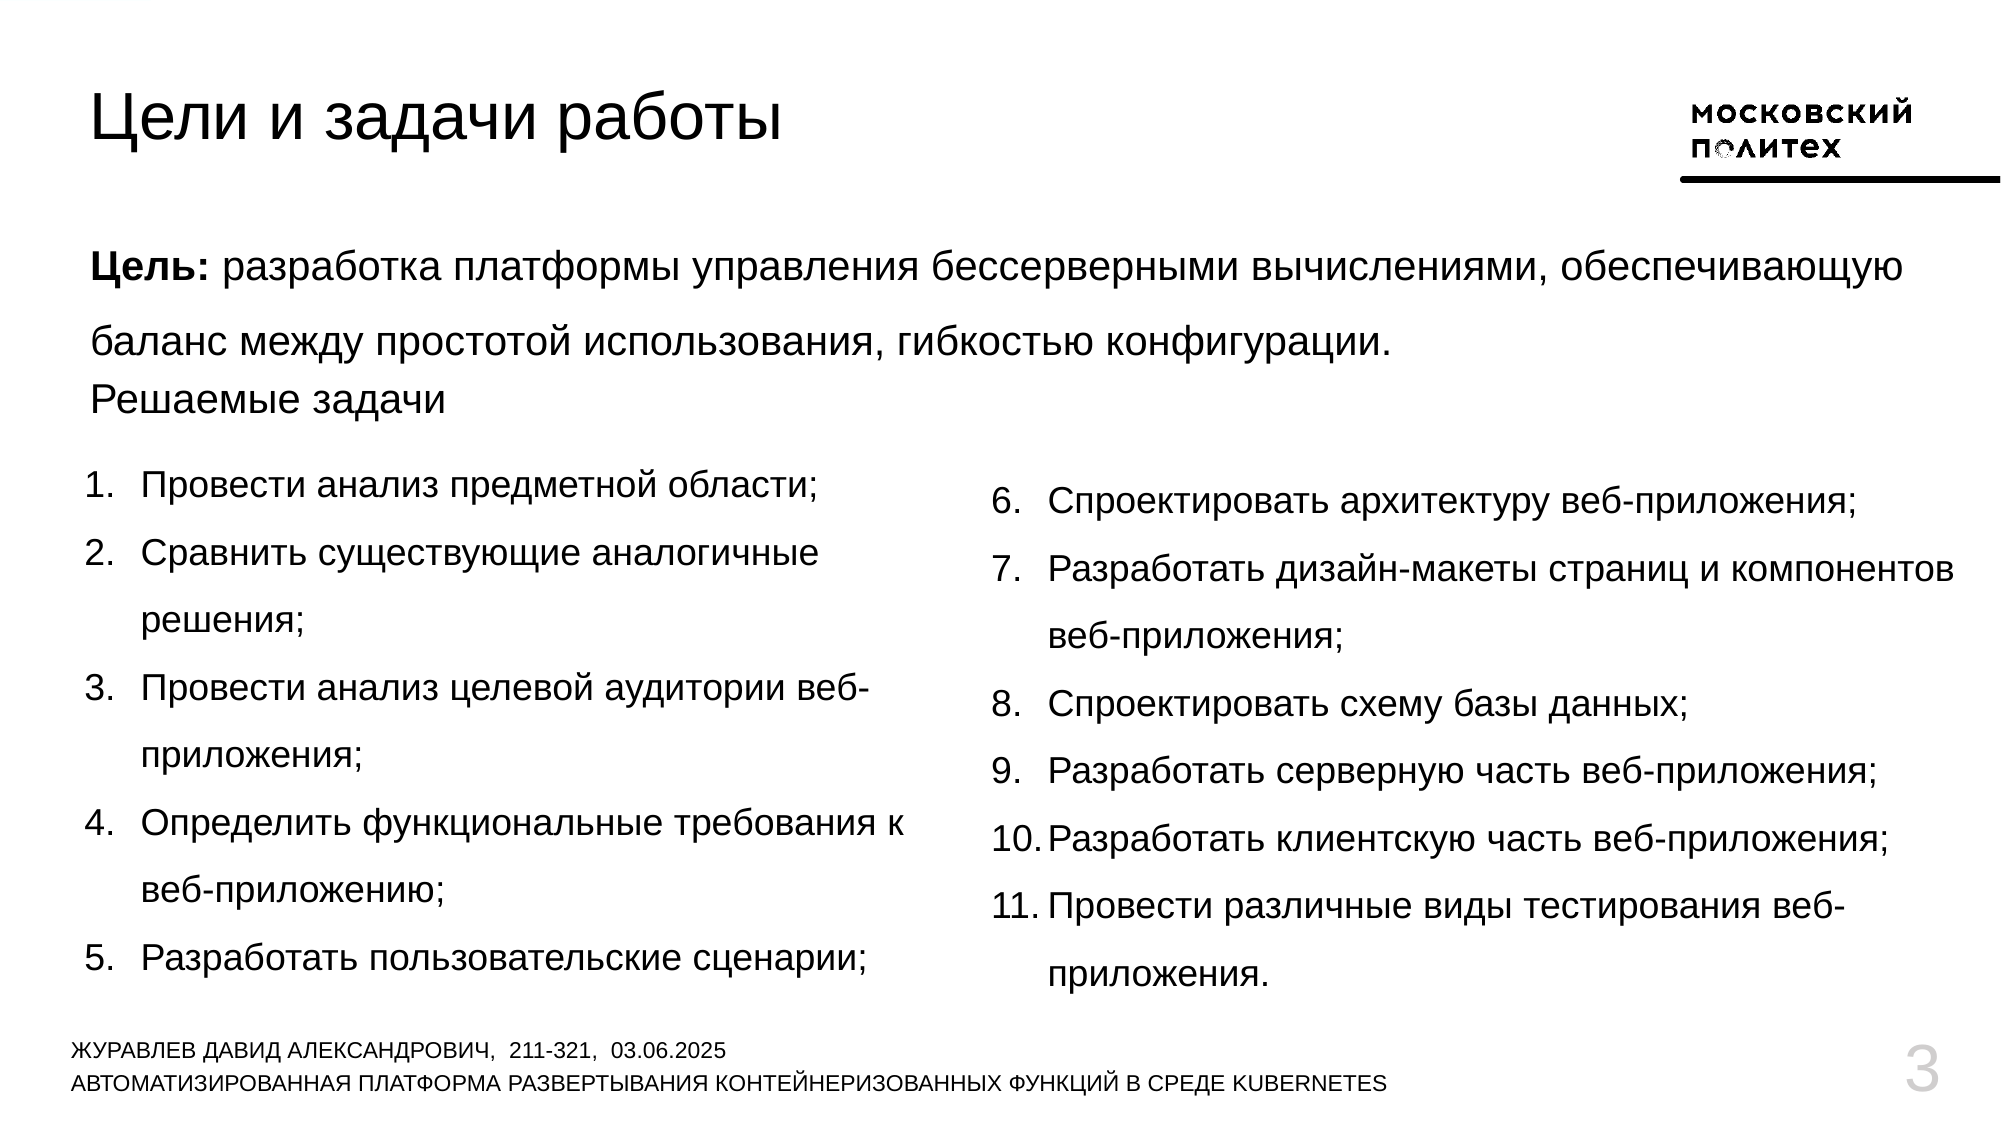

Цели и задачи работы
Провести анализ предметной области;
Сравнить существующие аналогичные решения;
Провести анализ целевой аудитории веб-приложения;
Определить функциональные требования к веб-приложению;
Разработать пользовательские сценарии;
Спроектировать архитектуру веб-приложения;
Разработать дизайн-макеты страниц и компонентов веб-приложения;
Спроектировать схему базы данных;
Разработать серверную часть веб-приложения;
Разработать клиентскую часть веб-приложения;
Провести различные виды тестирования веб-приложения.
Цель: разработка платформы управления бессерверными вычислениями, обеспечивающую баланс между простотой использования, гибкостью конфигурации.
Решаемые задачи
Провести анализ предметной области;
Сравнить существующие аналогичные решения;
Провести анализ целевой аудитории веб-приложения;
Определить функциональные требования к веб-приложению;
Разработать пользовательские сценарии;
3
ЖУРАВЛЕВ ДАВИД АЛЕКСАНДРОВИЧ,  211-321,  03.06.2025
АВТОМАТИЗИРОВАННАЯ ПЛАТФОРМА РАЗВЕРТЫВАНИЯ КОНТЕЙНЕРИЗОВАННЫХ ФУНКЦИЙ В СРЕДЕ KUBERNETES